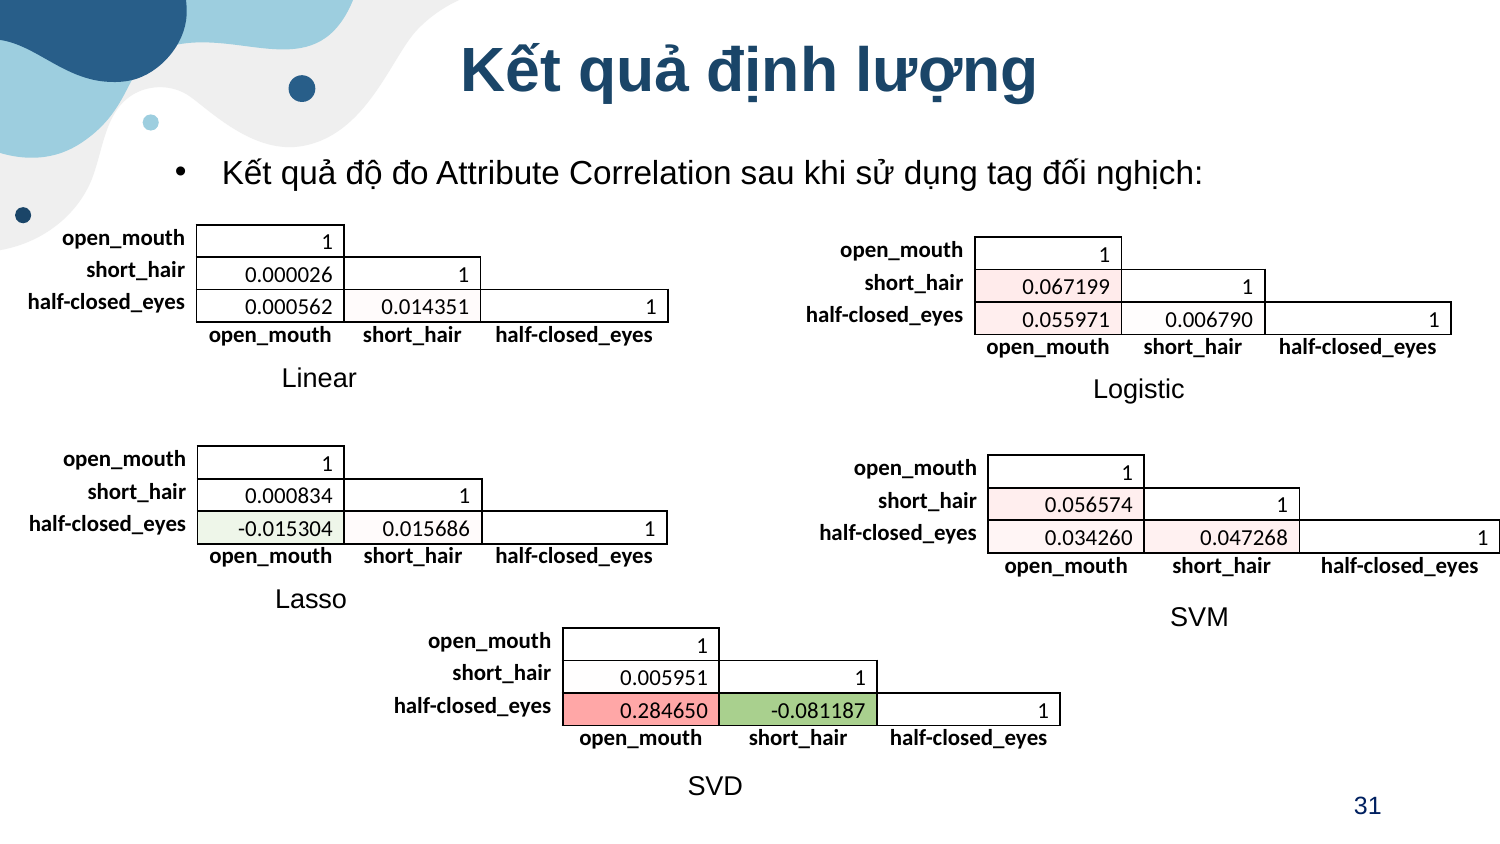

# Kết quả định lượng
Kết quả độ đo Attribute Correlation sau khi sử dụng tag đối nghịch:
| open\_mouth | 1 |  |  |
| --- | --- | --- | --- |
| short\_hair | 0.000026 | 1 |  |
| half-closed\_eyes | 0.000562 | 0.014351 | 1 |
|  | open\_mouth | short\_hair | half-closed\_eyes |
| open\_mouth | 1 |  |  |
| --- | --- | --- | --- |
| short\_hair | 0.067199 | 1 |  |
| half-closed\_eyes | 0.055971 | 0.006790 | 1 |
|  | open\_mouth | short\_hair | half-closed\_eyes |

Linear
Logistic
| open\_mouth | 1 |  |  |
| --- | --- | --- | --- |
| short\_hair | 0.000834 | 1 |  |
| half-closed\_eyes | -0.015304 | 0.015686 | 1 |
|  | open\_mouth | short\_hair | half-closed\_eyes |
| open\_mouth | 1 |  |  |
| --- | --- | --- | --- |
| short\_hair | 0.056574 | 1 |  |
| half-closed\_eyes | 0.034260 | 0.047268 | 1 |
|  | open\_mouth | short\_hair | half-closed\_eyes |
Lasso
SVM
| open\_mouth | 1 |  |  |
| --- | --- | --- | --- |
| short\_hair | 0.005951 | 1 |  |
| half-closed\_eyes | 0.284650 | -0.081187 | 1 |
|  | open\_mouth | short\_hair | half-closed\_eyes |
SVD
31